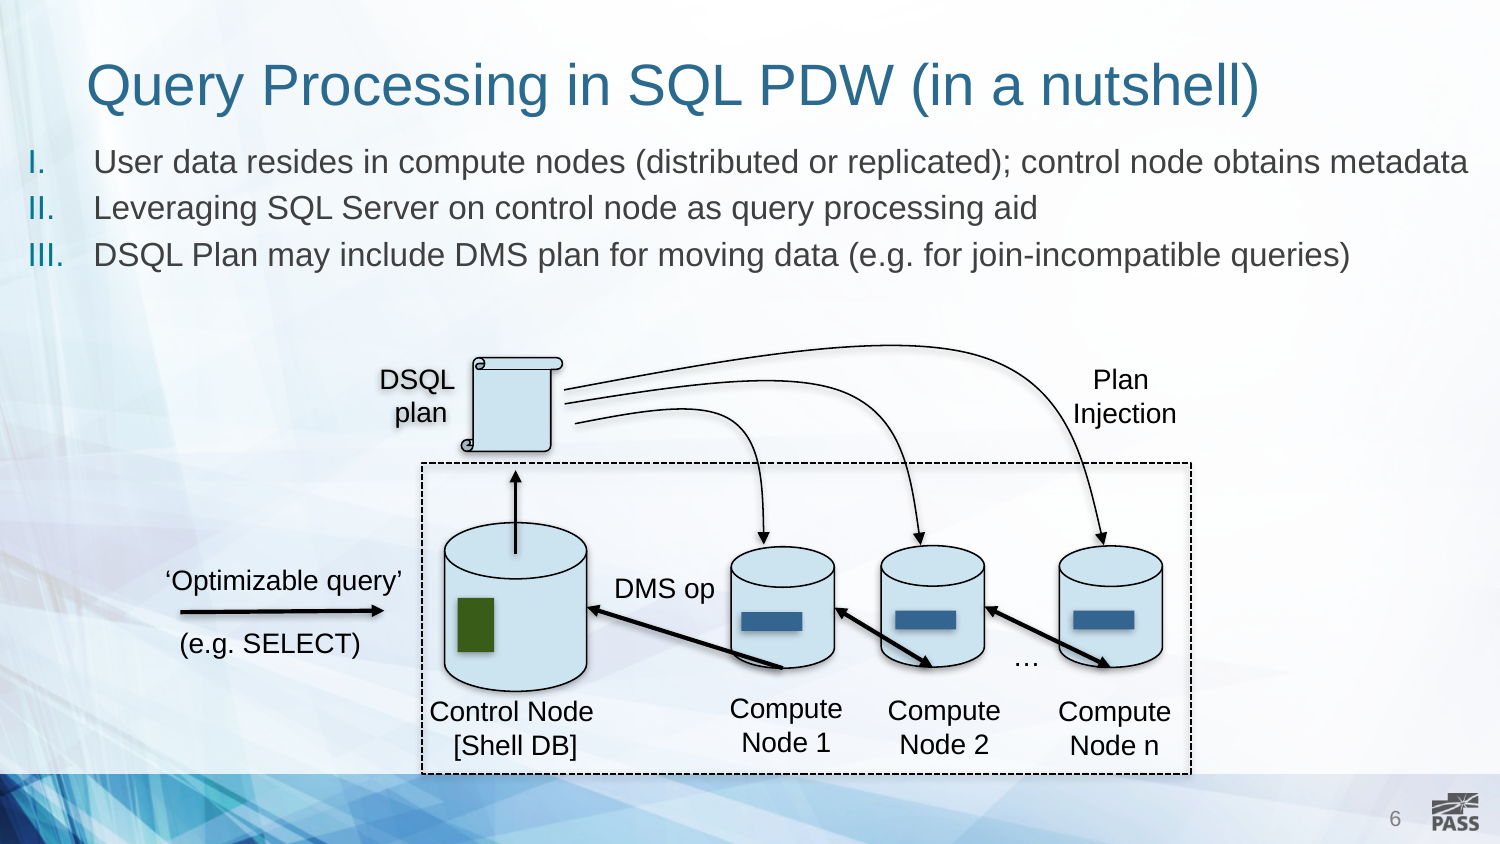

# Query Processing in SQL PDW (in a nutshell)
User data resides in compute nodes (distributed or replicated); control node obtains metadata
Leveraging SQL Server on control node as query processing aid
DSQL Plan may include DMS plan for moving data (e.g. for join-incompatible queries)

DSQL
plan

Plan
Injection

Compute
Node 1
Compute
Node 2
Control Node
[Shell DB]
Compute
Node n

‘Optimizable query’
DMS op

(e.g. SELECT)
…